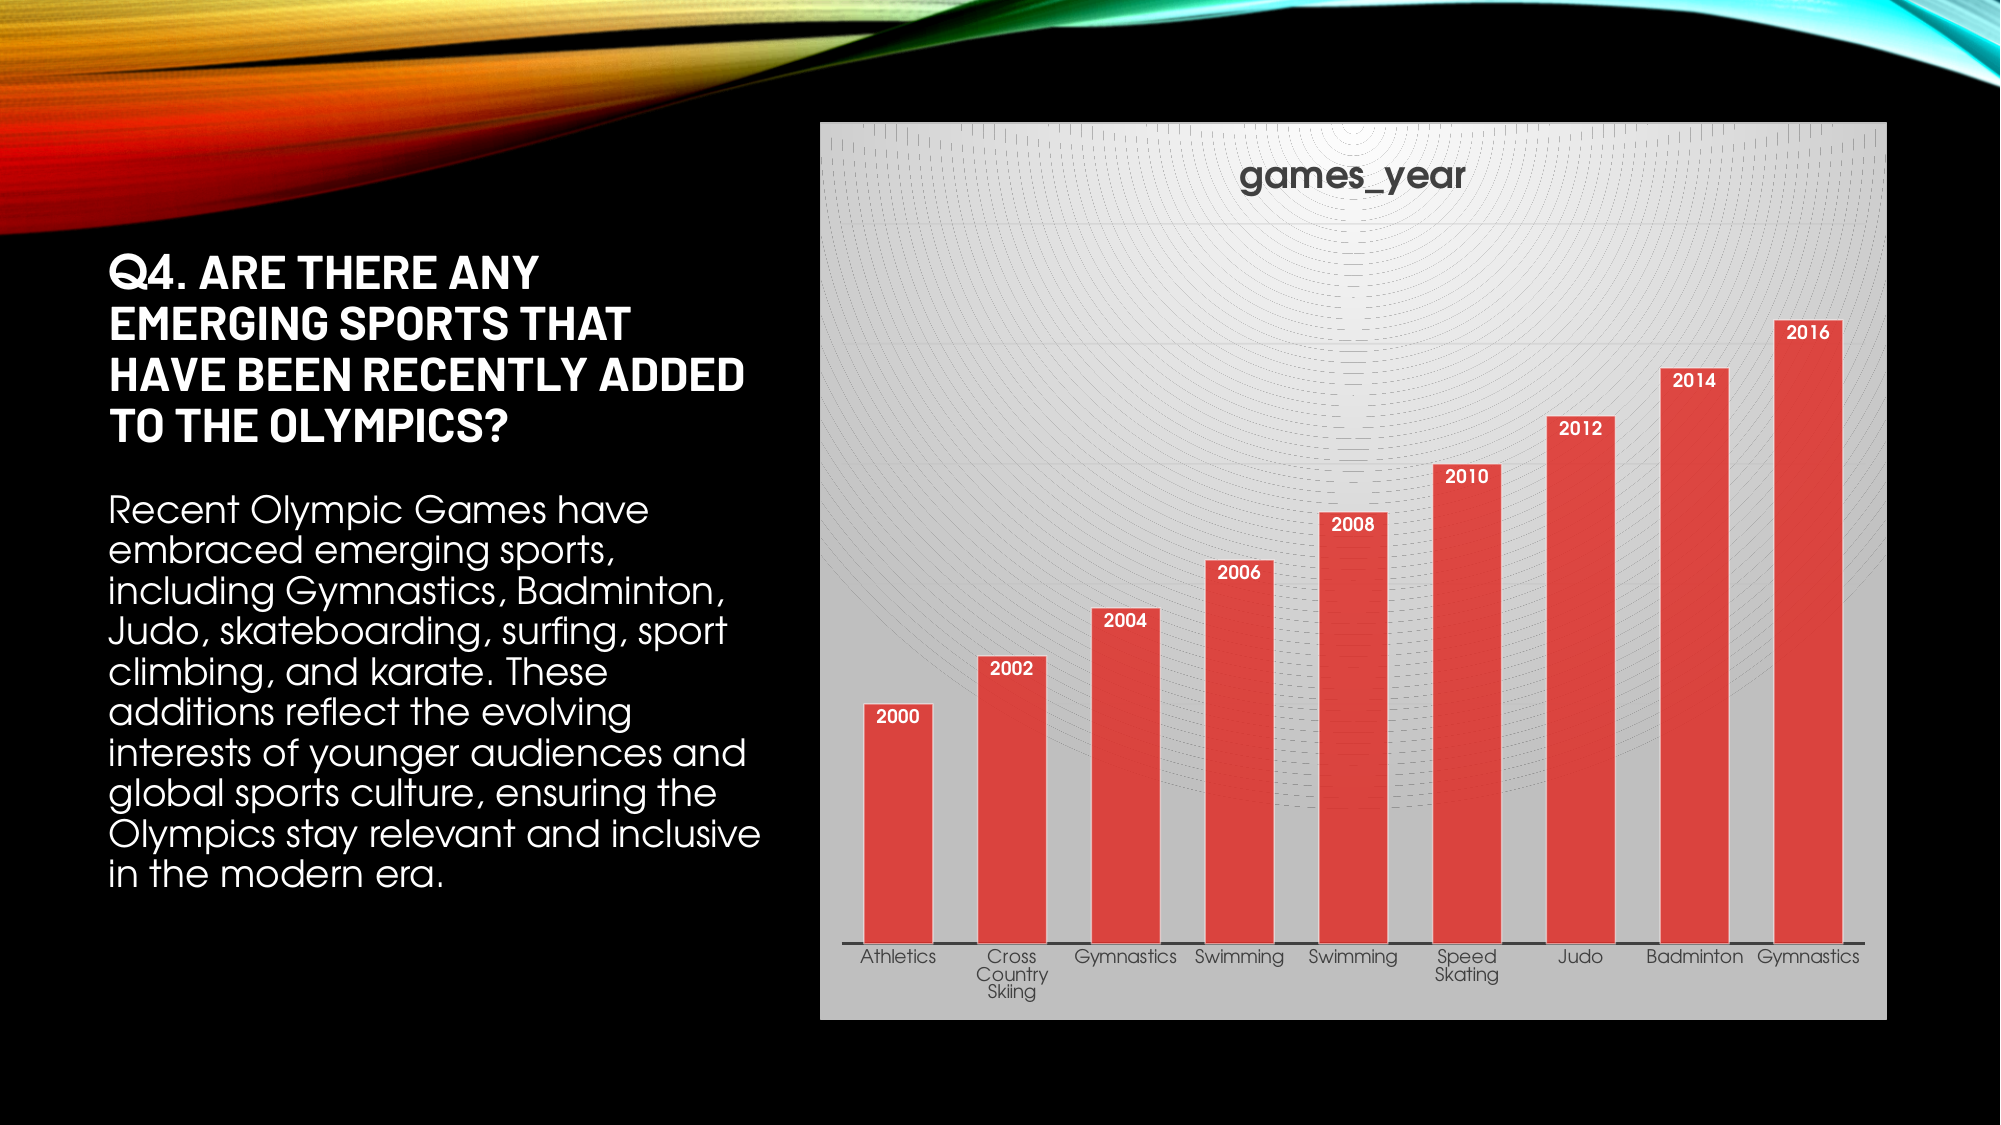

### Chart:

| Category | games_year |
|---|---|
| Athletics | 2000.0 |
| Cross Country Skiing | 2002.0 |
| Gymnastics | 2004.0 |
| Swimming | 2006.0 |
| Swimming | 2008.0 |
| Speed Skating | 2010.0 |
| Judo | 2012.0 |
| Badminton | 2014.0 |
| Gymnastics | 2016.0 |
# Q4. Are there any emerging sports that have been recently added to the Olympics?
Recent Olympic Games have embraced emerging sports, including Gymnastics, Badminton, Judo, skateboarding, surfing, sport climbing, and karate. These additions reflect the evolving interests of younger audiences and global sports culture, ensuring the Olympics stay relevant and inclusive in the modern era.